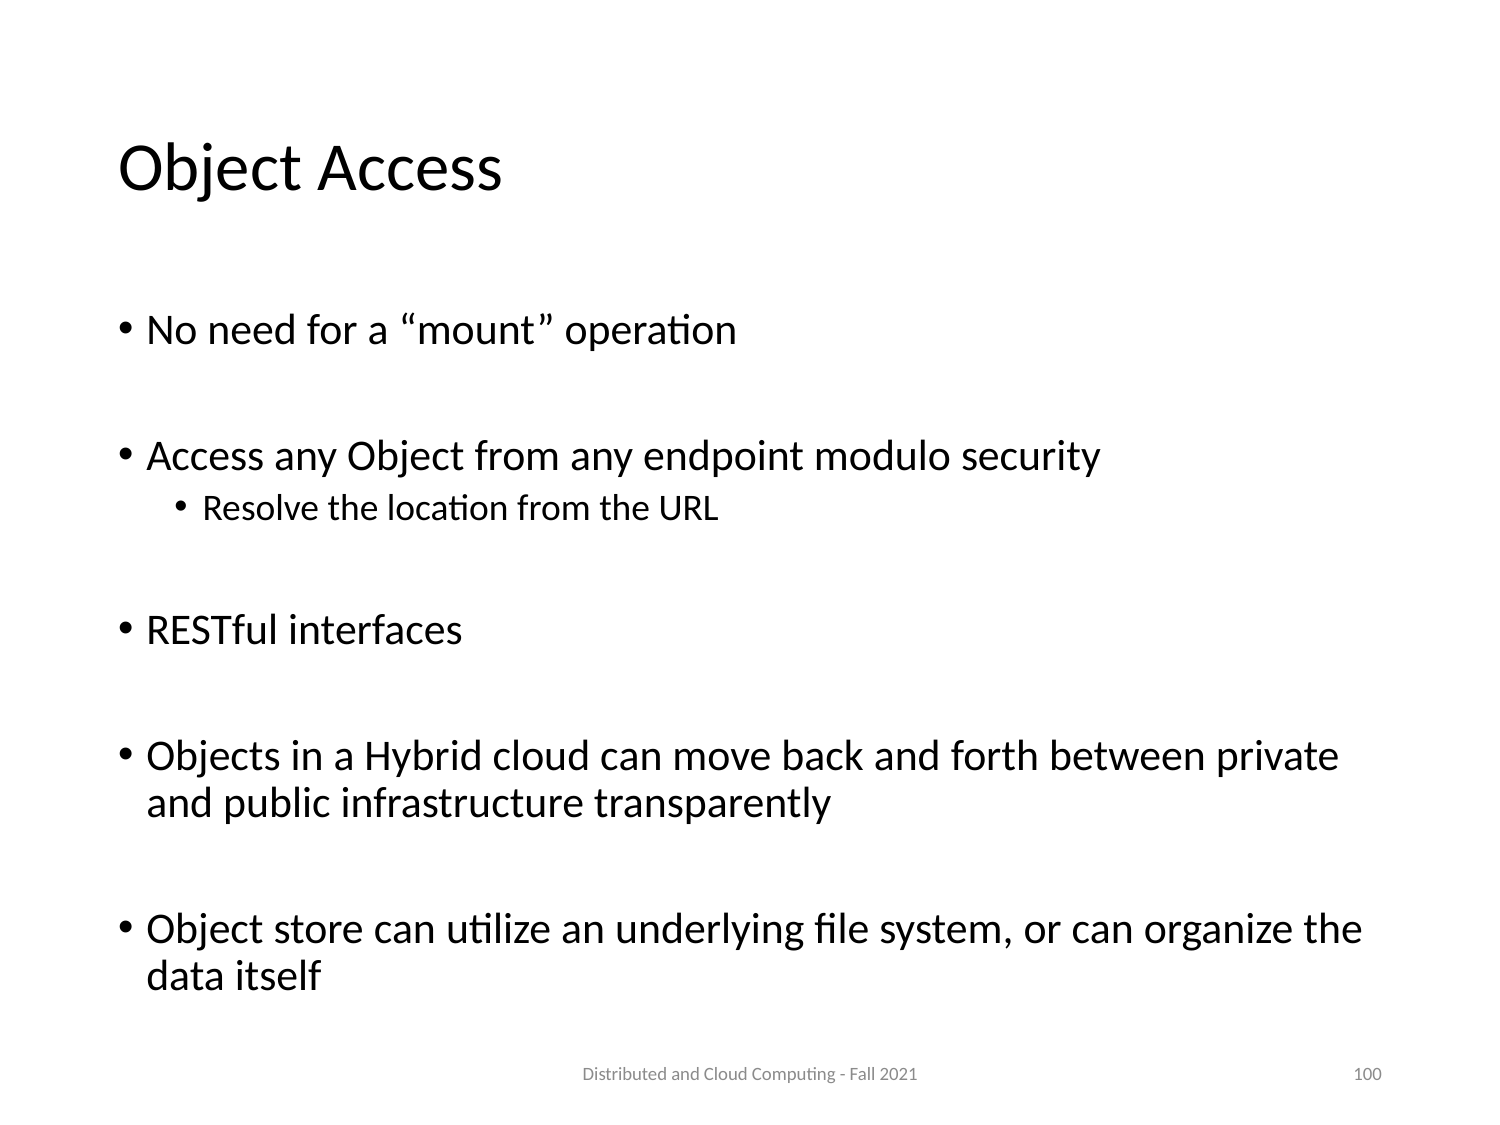

# Object Access
No need for a “mount” operation

Access any Object from any endpoint modulo security
Resolve the location from the URL

RESTful interfaces

Objects in a Hybrid cloud can move back and forth between private and public infrastructure transparently

Object store can utilize an underlying file system, or can organize the data itself

Distributed and Cloud Computing - Fall 2021
100